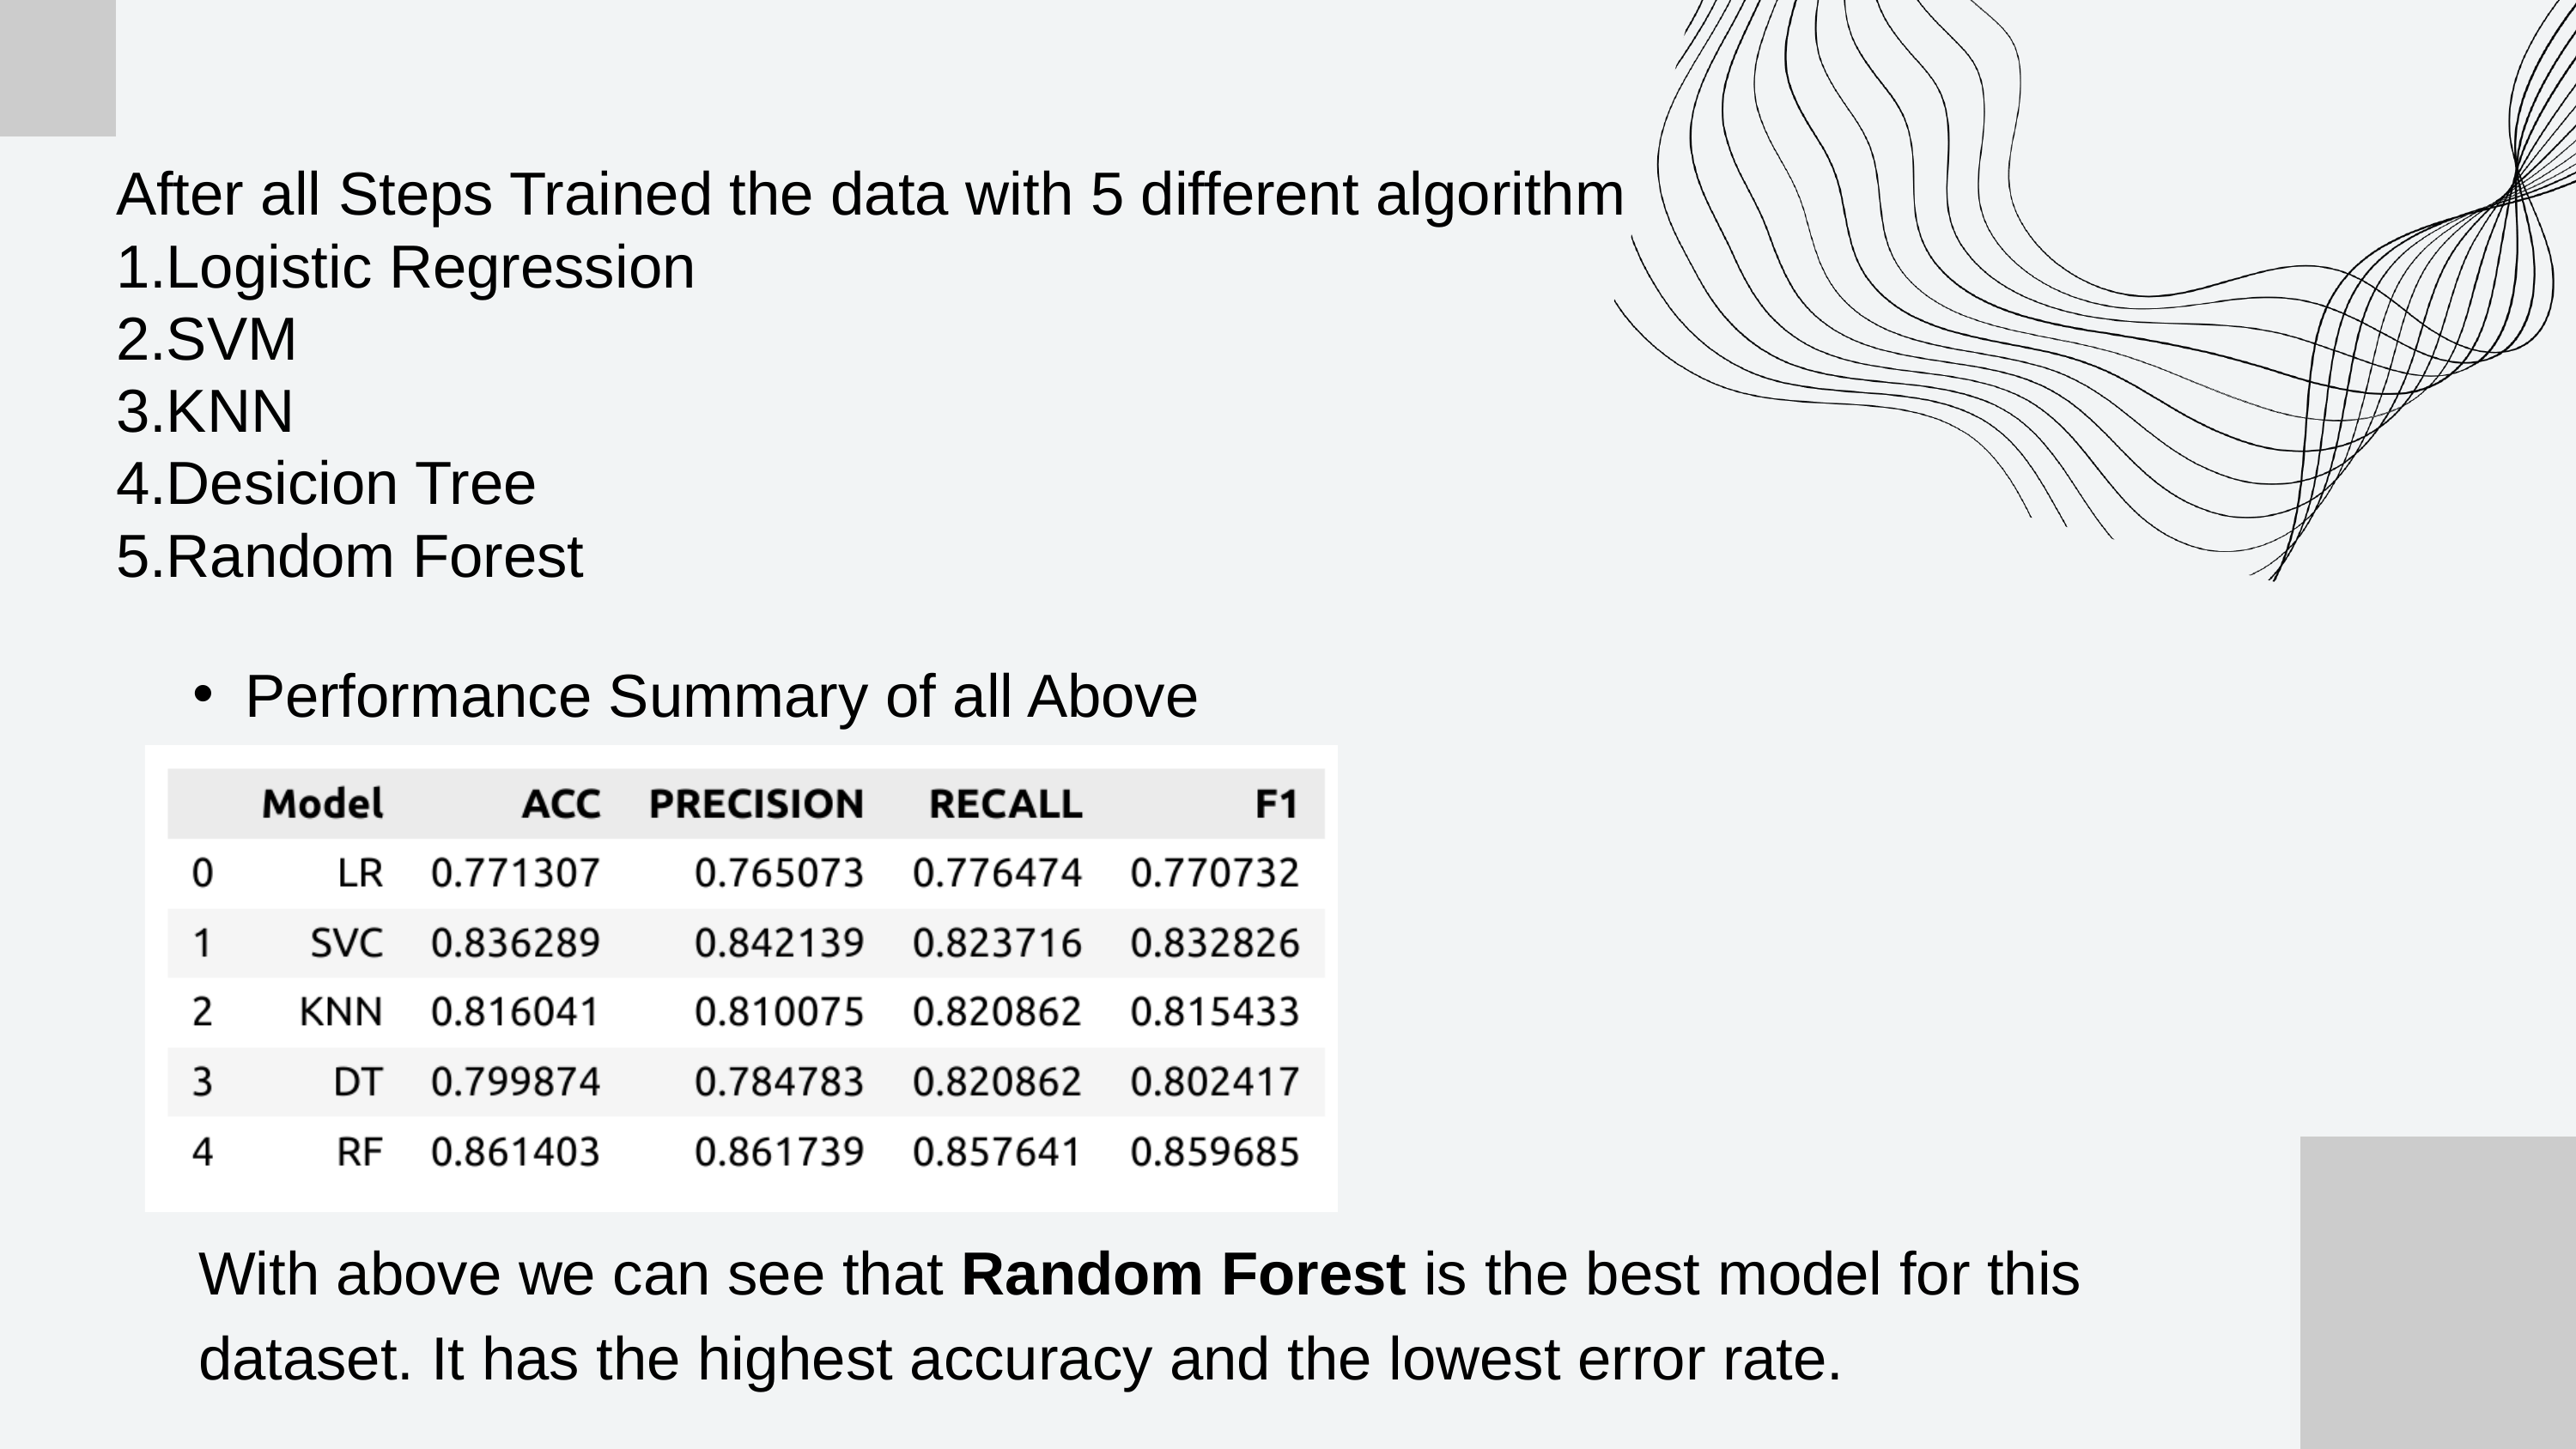

After all Steps Trained the data with 5 different algorithm
1.Logistic Regression
2.SVM
3.KNN
4.Desicion Tree
5.Random Forest
Performance Summary of all Above

With above we can see that Random Forest is the best model for this dataset. It has the highest accuracy and the lowest error rate.